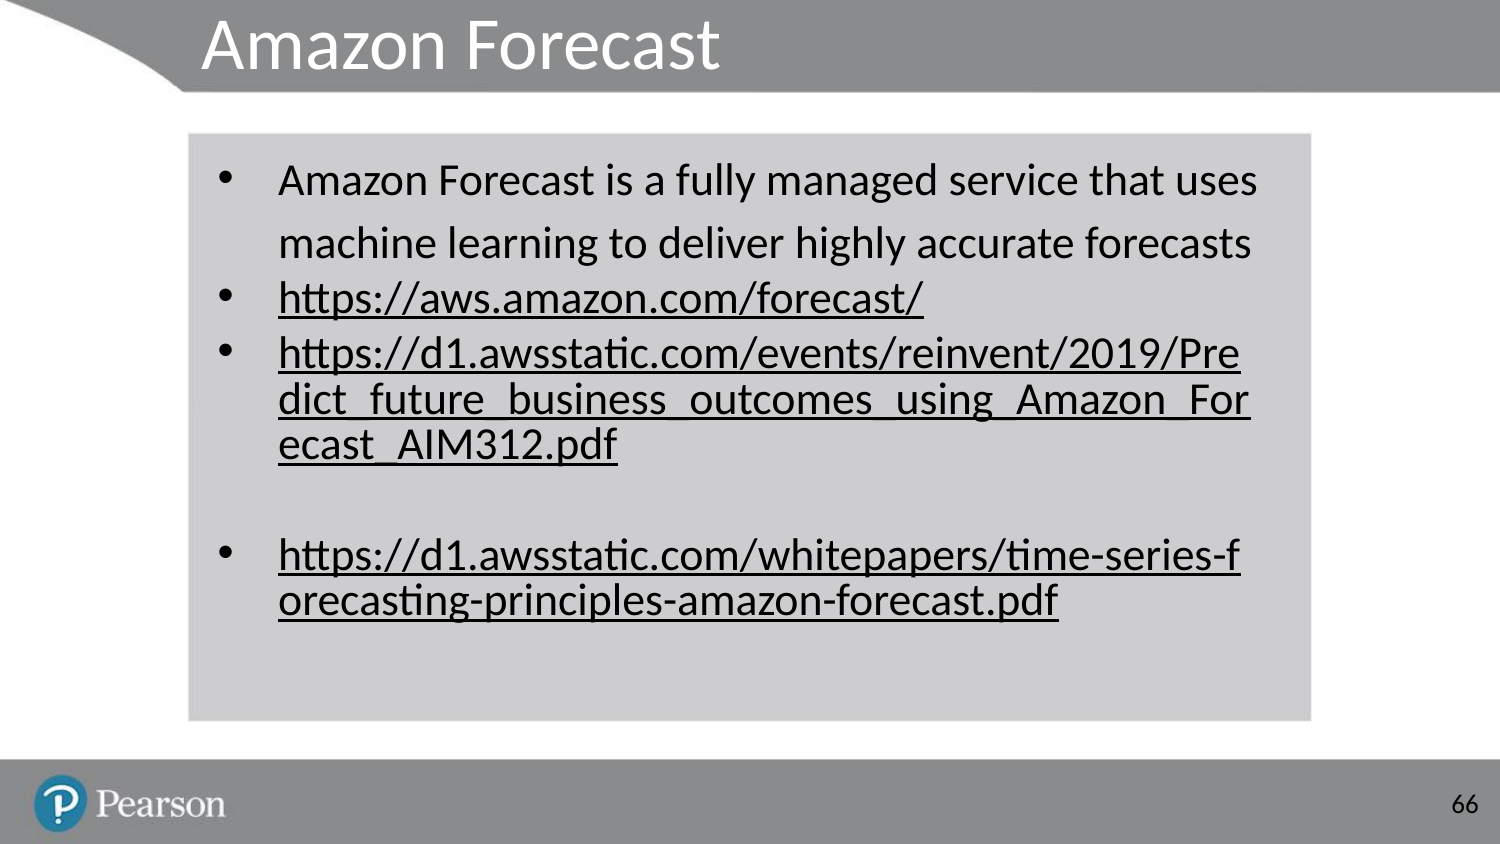

# Amazon Forecast
Amazon Forecast is a fully managed service that uses machine learning to deliver highly accurate forecasts
https://aws.amazon.com/forecast/
https://d1.awsstatic.com/events/reinvent/2019/Predict_future_business_outcomes_using_Amazon_Forecast_AIM312.pdf
https://d1.awsstatic.com/whitepapers/time-series-forecasting-principles-amazon-forecast.pdf
66